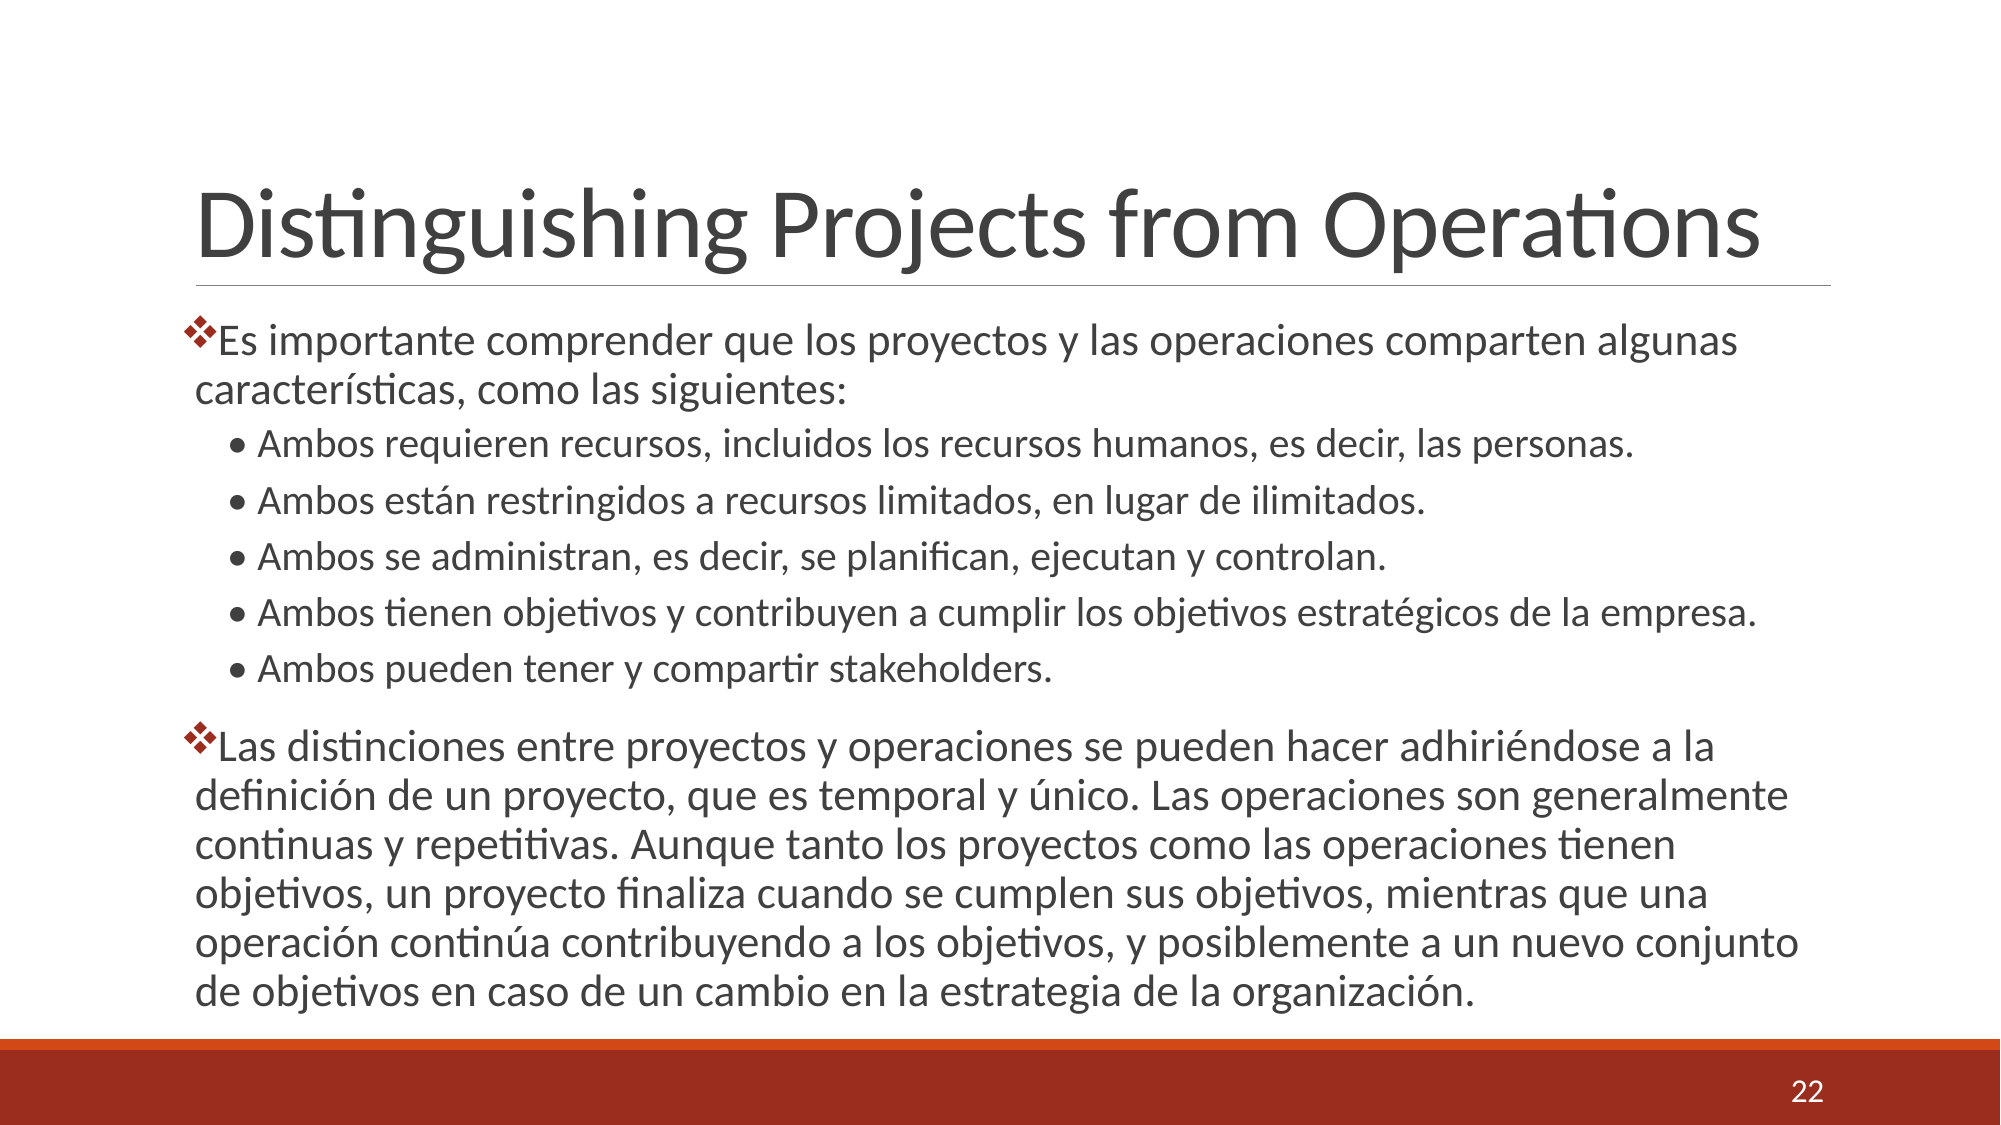

# Distinguishing Projects from Operations
Es importante comprender que los proyectos y las operaciones comparten algunas características, como las siguientes:
• Ambos requieren recursos, incluidos los recursos humanos, es decir, las personas.
• Ambos están restringidos a recursos limitados, en lugar de ilimitados.
• Ambos se administran, es decir, se planifican, ejecutan y controlan.
• Ambos tienen objetivos y contribuyen a cumplir los objetivos estratégicos de la empresa.
• Ambos pueden tener y compartir stakeholders.
Las distinciones entre proyectos y operaciones se pueden hacer adhiriéndose a la definición de un proyecto, que es temporal y único. Las operaciones son generalmente continuas y repetitivas. Aunque tanto los proyectos como las operaciones tienen objetivos, un proyecto finaliza cuando se cumplen sus objetivos, mientras que una operación continúa contribuyendo a los objetivos, y posiblemente a un nuevo conjunto de objetivos en caso de un cambio en la estrategia de la organización.
22